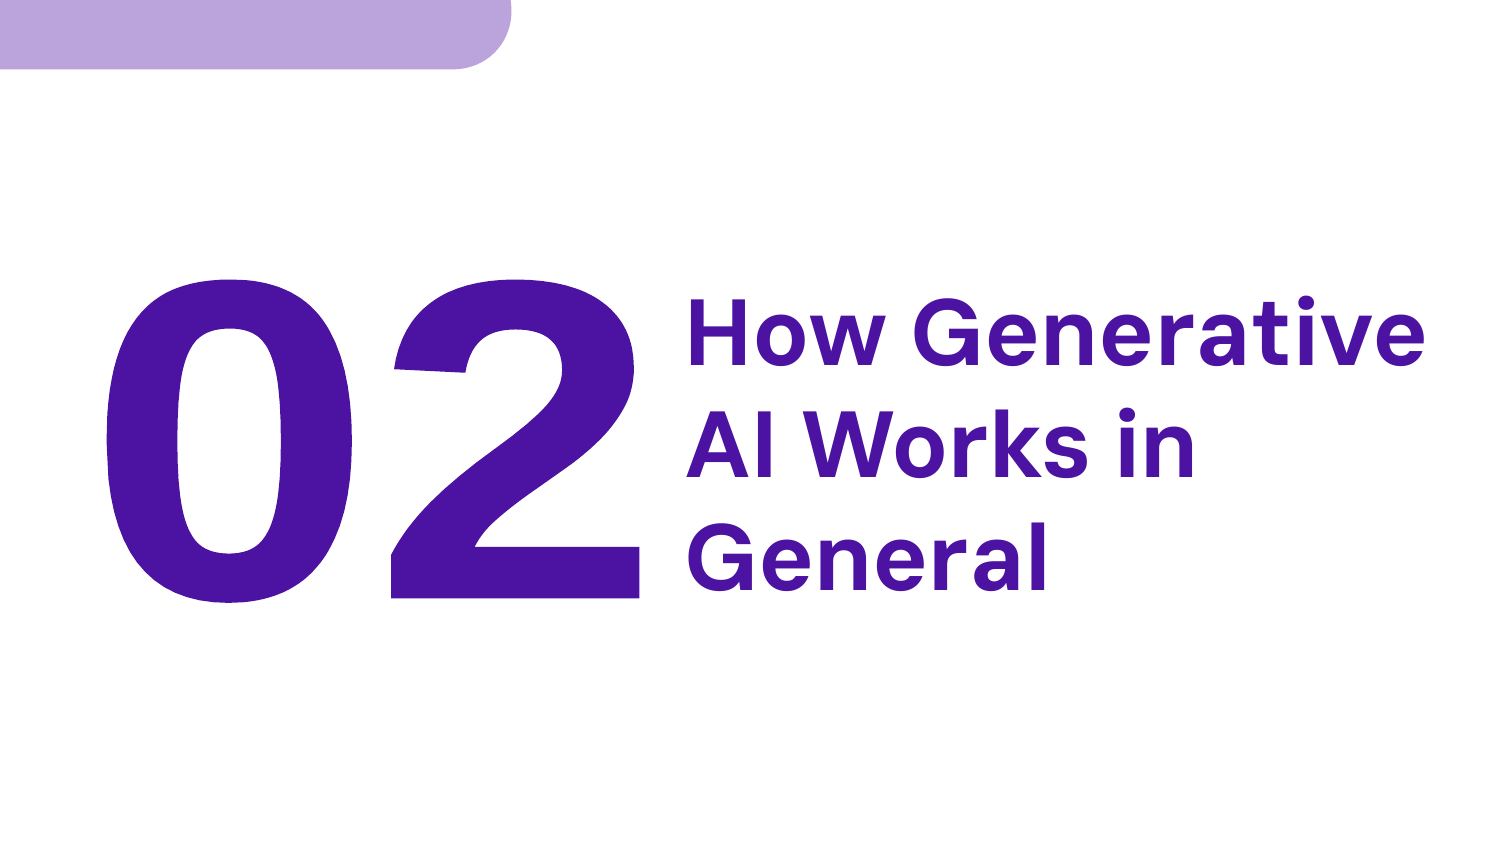

How Generative AI Works in General
02